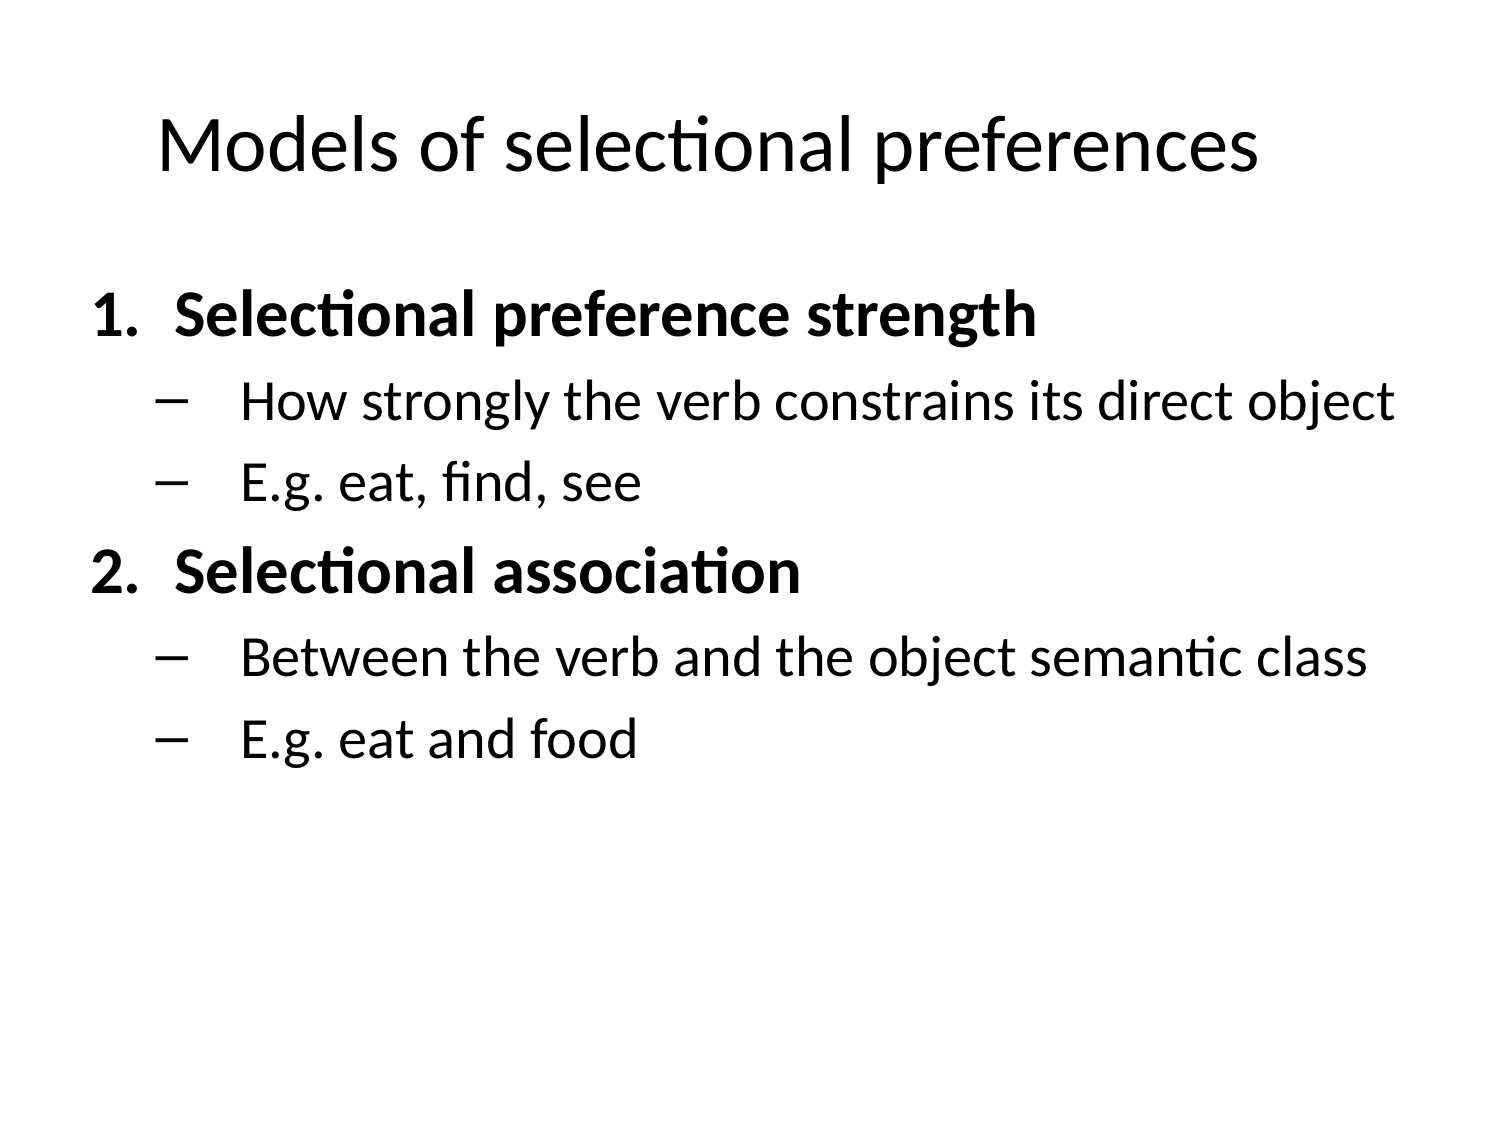

# Models of selectional preferences
Selectional preference strength
How strongly the verb constrains its direct object
E.g. eat, find, see
Selectional association
Between the verb and the object semantic class
E.g. eat and food